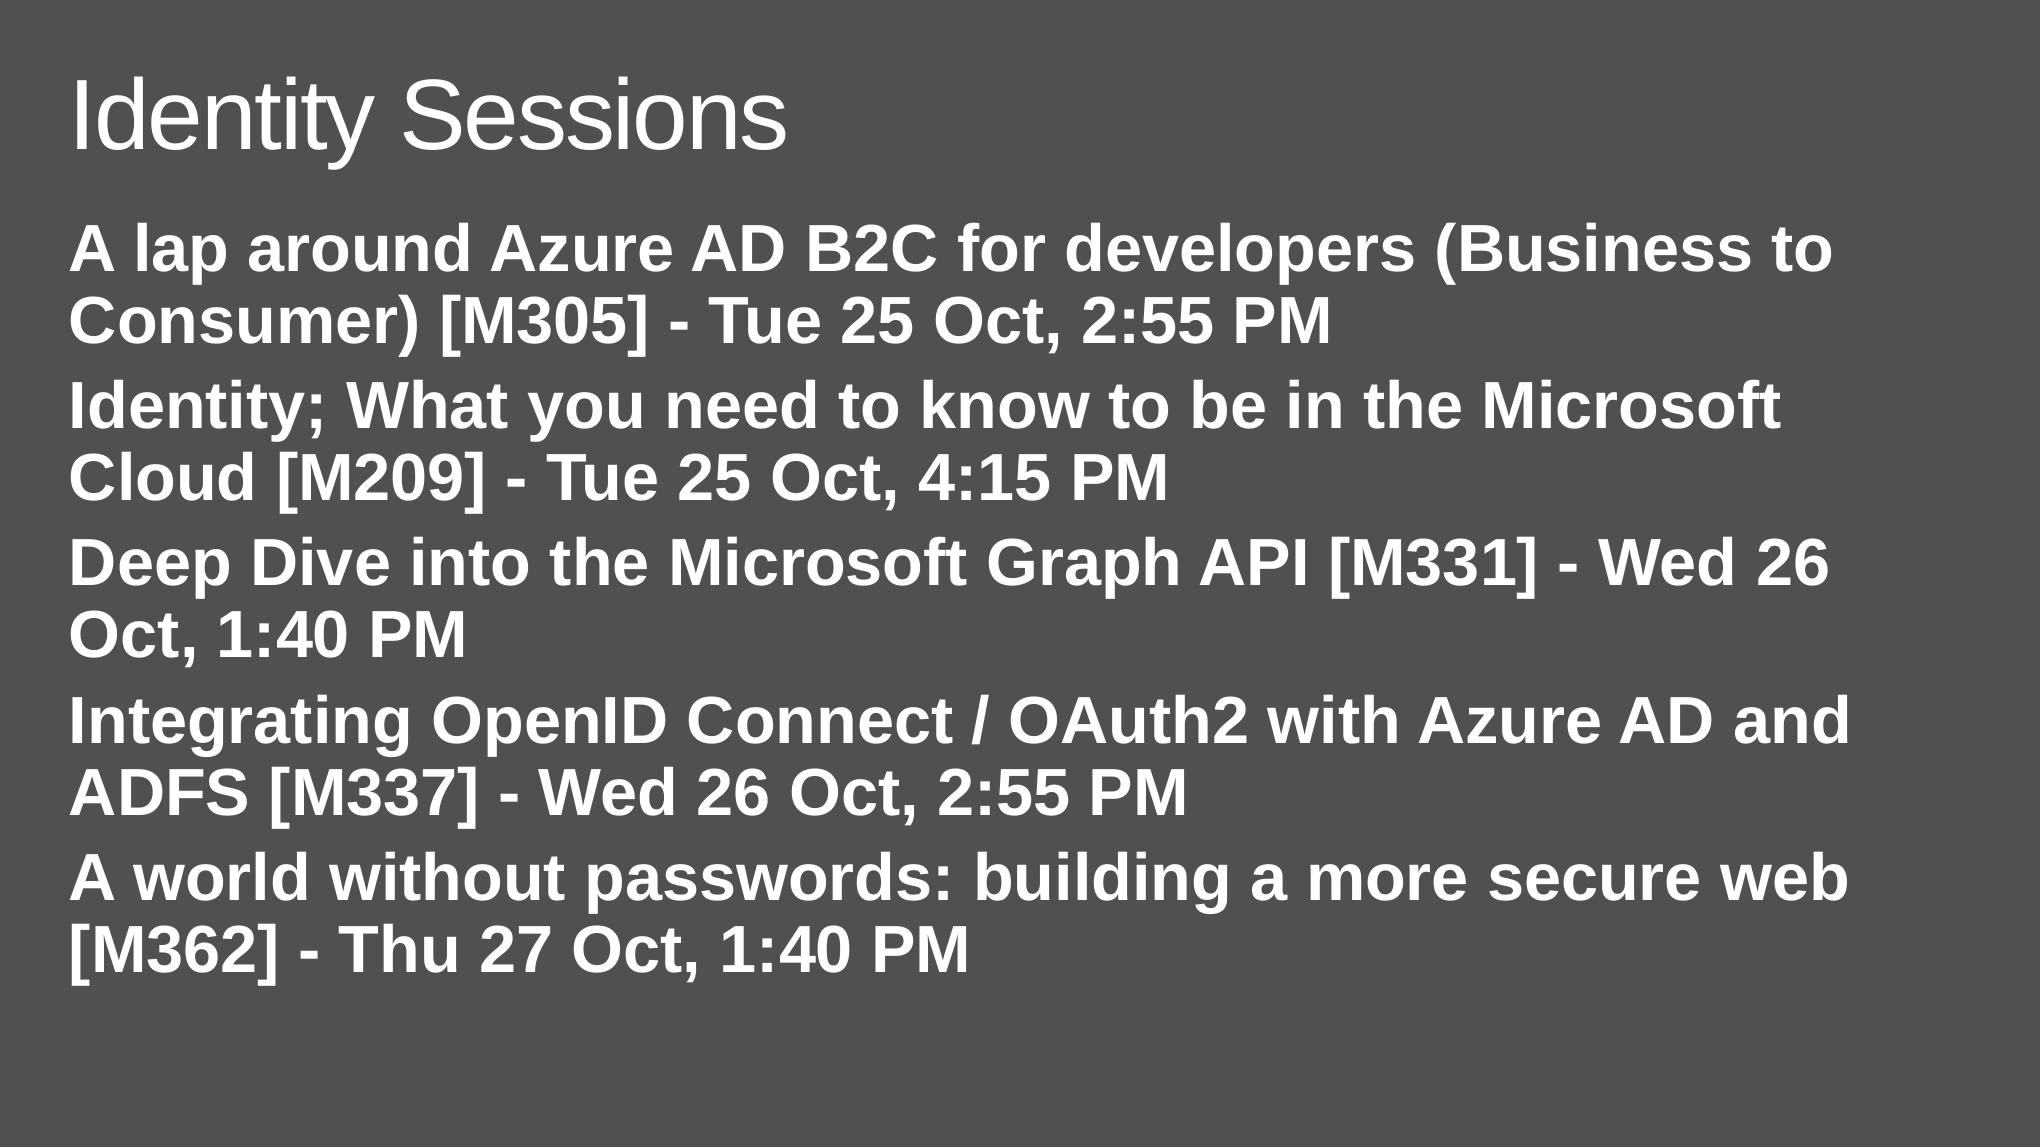

# Identity Sessions
A lap around Azure AD B2C for developers (Business to Consumer) [M305] - Tue 25 Oct, 2:55 PM
Identity; What you need to know to be in the Microsoft Cloud [M209] - Tue 25 Oct, 4:15 PM
Deep Dive into the Microsoft Graph API [M331] - Wed 26 Oct, 1:40 PM
Integrating OpenID Connect / OAuth2 with Azure AD and ADFS [M337] - Wed 26 Oct, 2:55 PM
A world without passwords: building a more secure web [M362] - Thu 27 Oct, 1:40 PM